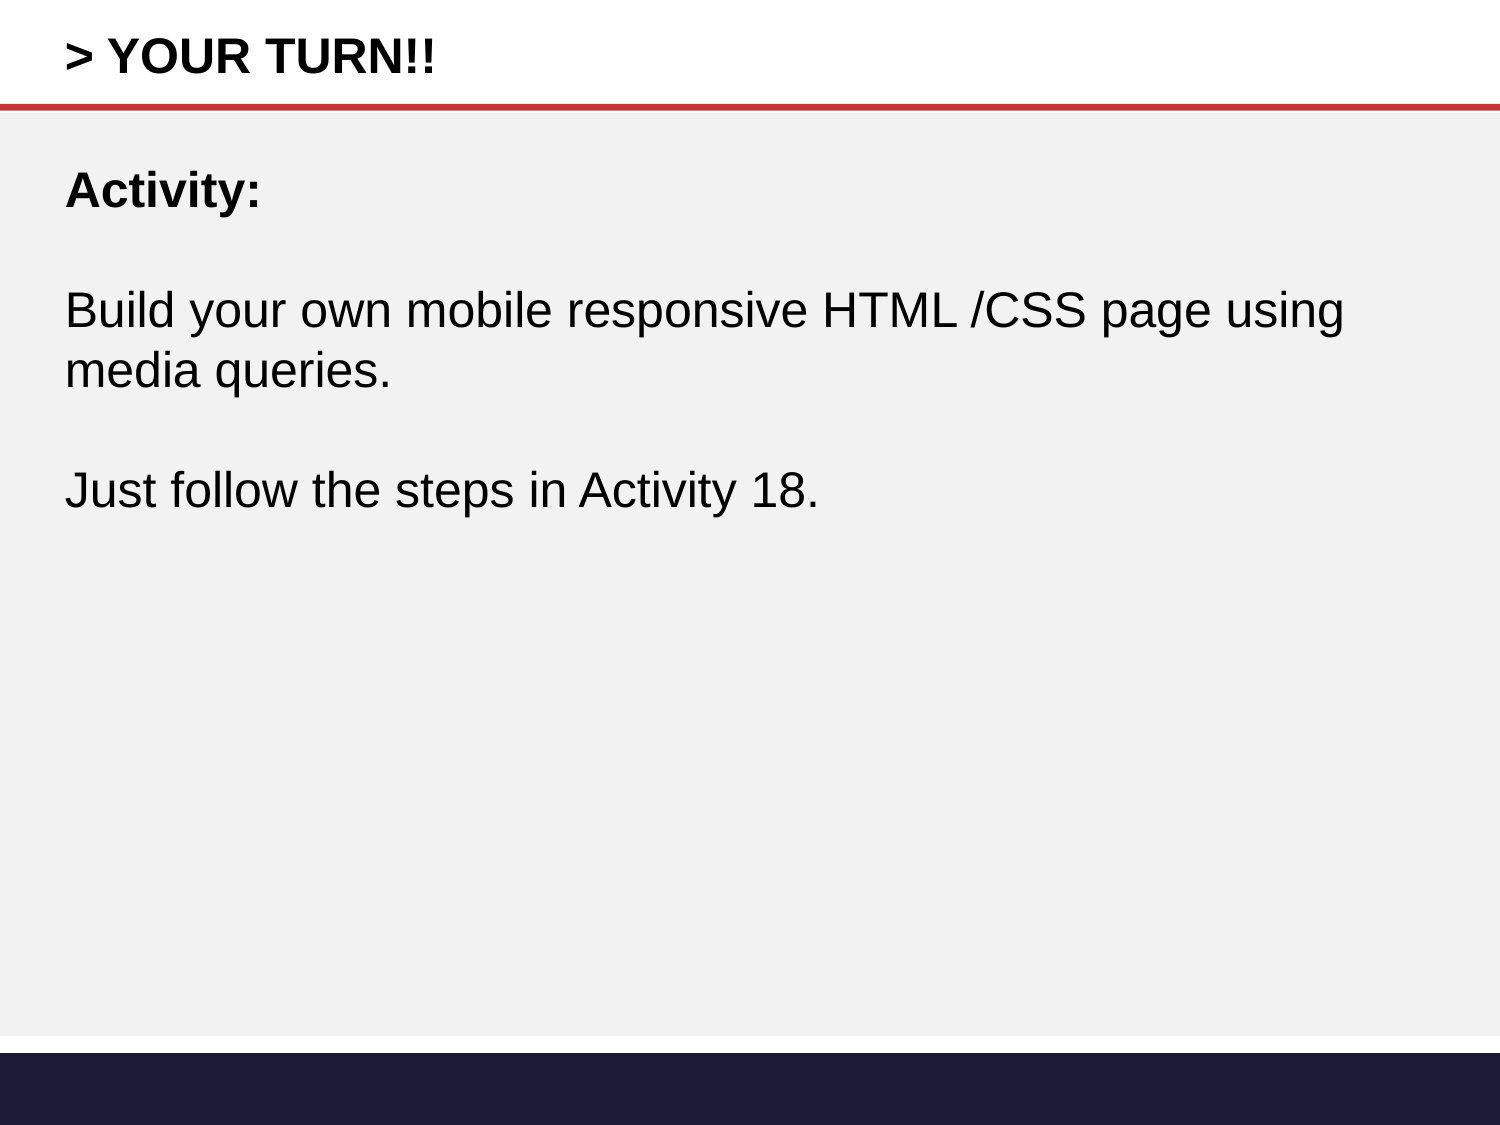

> YOUR TURN!!

Activity:

Build your own mobile responsive HTML /CSS page using media queries.

Just follow the steps in Activity 18.